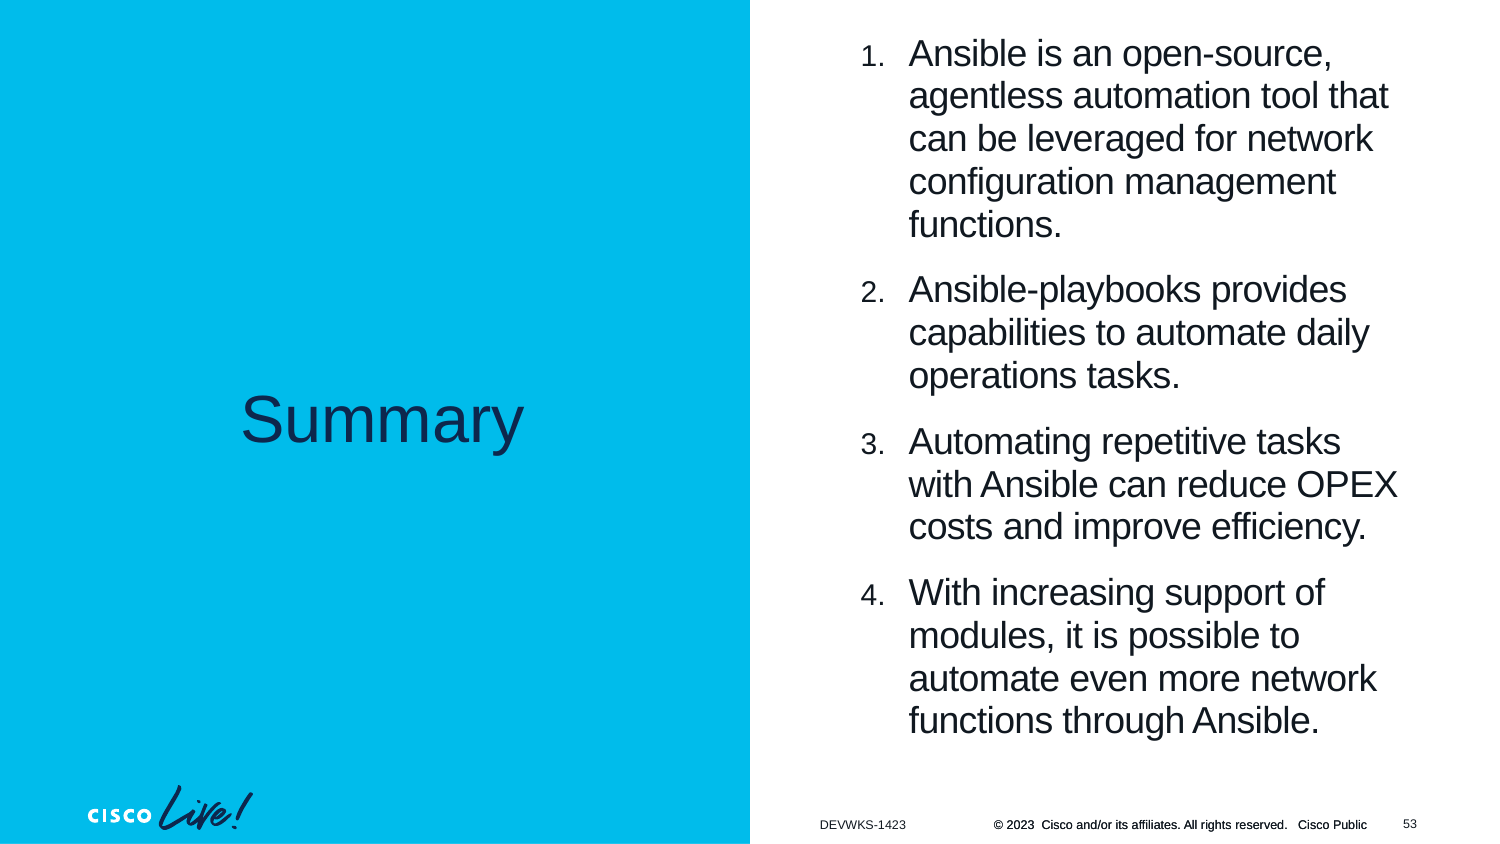

Ansible is an open-source, agentless automation tool that can be leveraged for network configuration management functions.
Ansible-playbooks provides capabilities to automate daily operations tasks.
Automating repetitive tasks with Ansible can reduce OPEX costs and improve efficiency.
With increasing support of modules, it is possible to automate even more network functions through Ansible.

# Summary
53
DEVWKS-1423